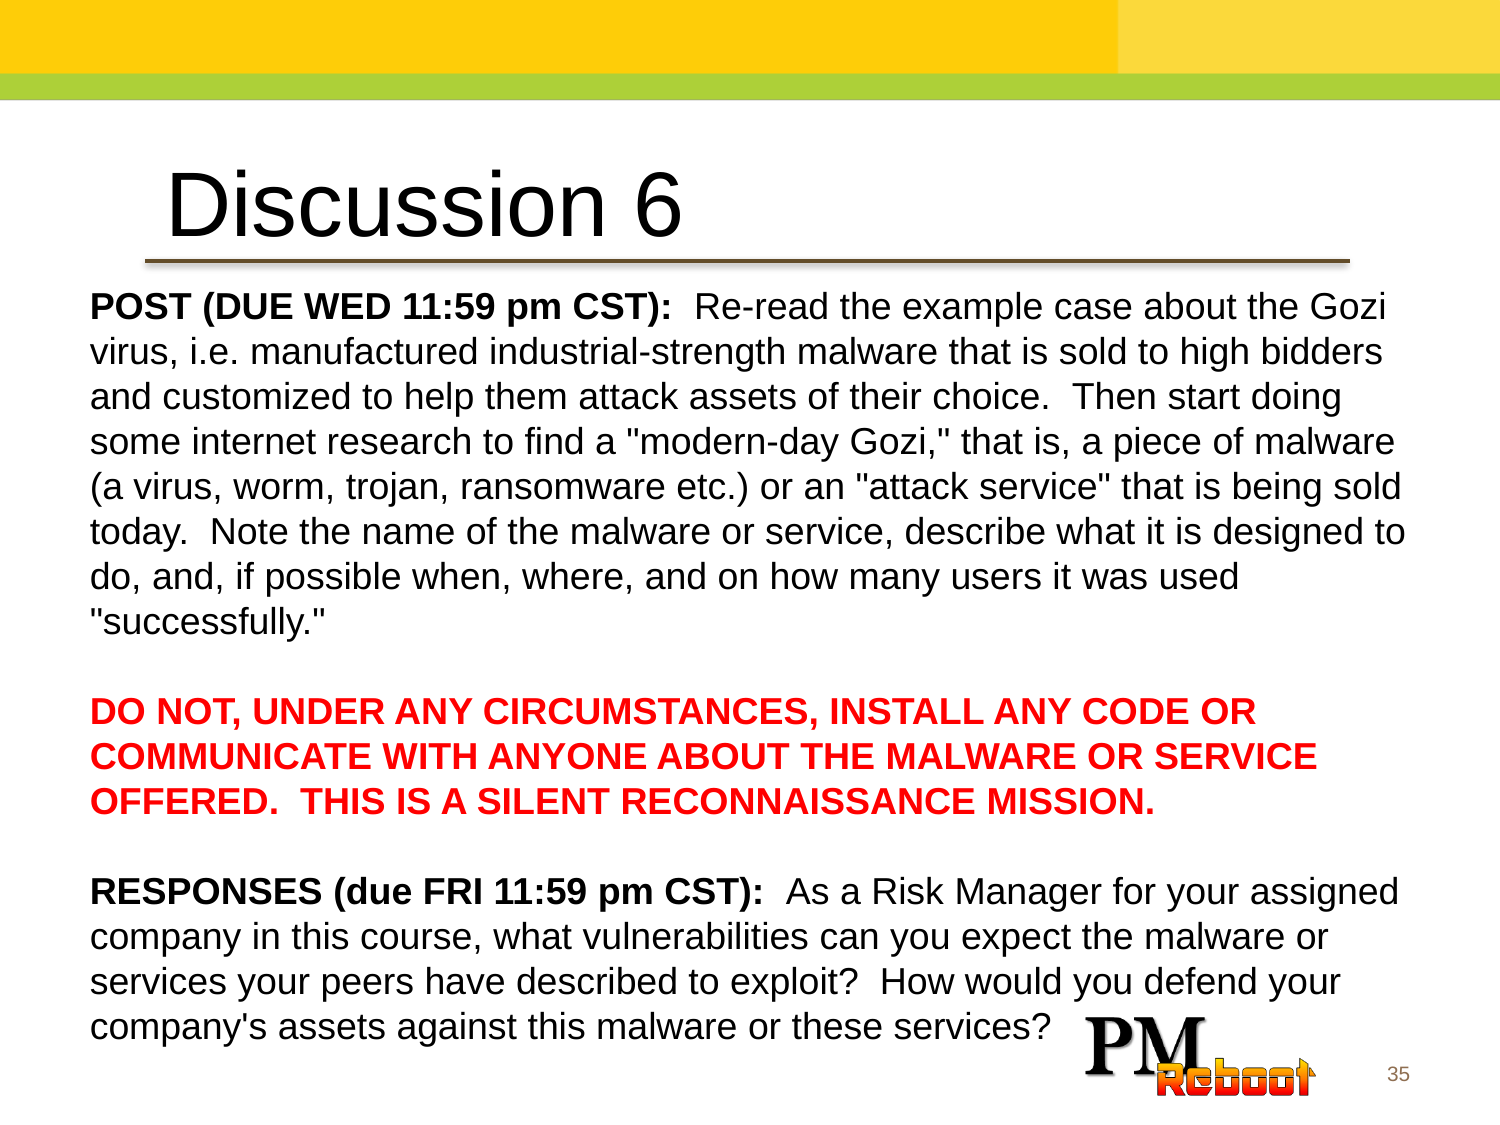

Discussion 6
POST (DUE WED 11:59 pm CST):  Re-read the example case about the Gozi virus, i.e. manufactured industrial-strength malware that is sold to high bidders and customized to help them attack assets of their choice.  Then start doing some internet research to find a "modern-day Gozi," that is, a piece of malware (a virus, worm, trojan, ransomware etc.) or an "attack service" that is being sold today.  Note the name of the malware or service, describe what it is designed to do, and, if possible when, where, and on how many users it was used "successfully."

DO NOT, UNDER ANY CIRCUMSTANCES, INSTALL ANY CODE OR COMMUNICATE WITH ANYONE ABOUT THE MALWARE OR SERVICE OFFERED.  THIS IS A SILENT RECONNAISSANCE MISSION.

RESPONSES (due FRI 11:59 pm CST):  As a Risk Manager for your assigned company in this course, what vulnerabilities can you expect the malware or services your peers have described to exploit?  How would you defend your company's assets against this malware or these services?
35